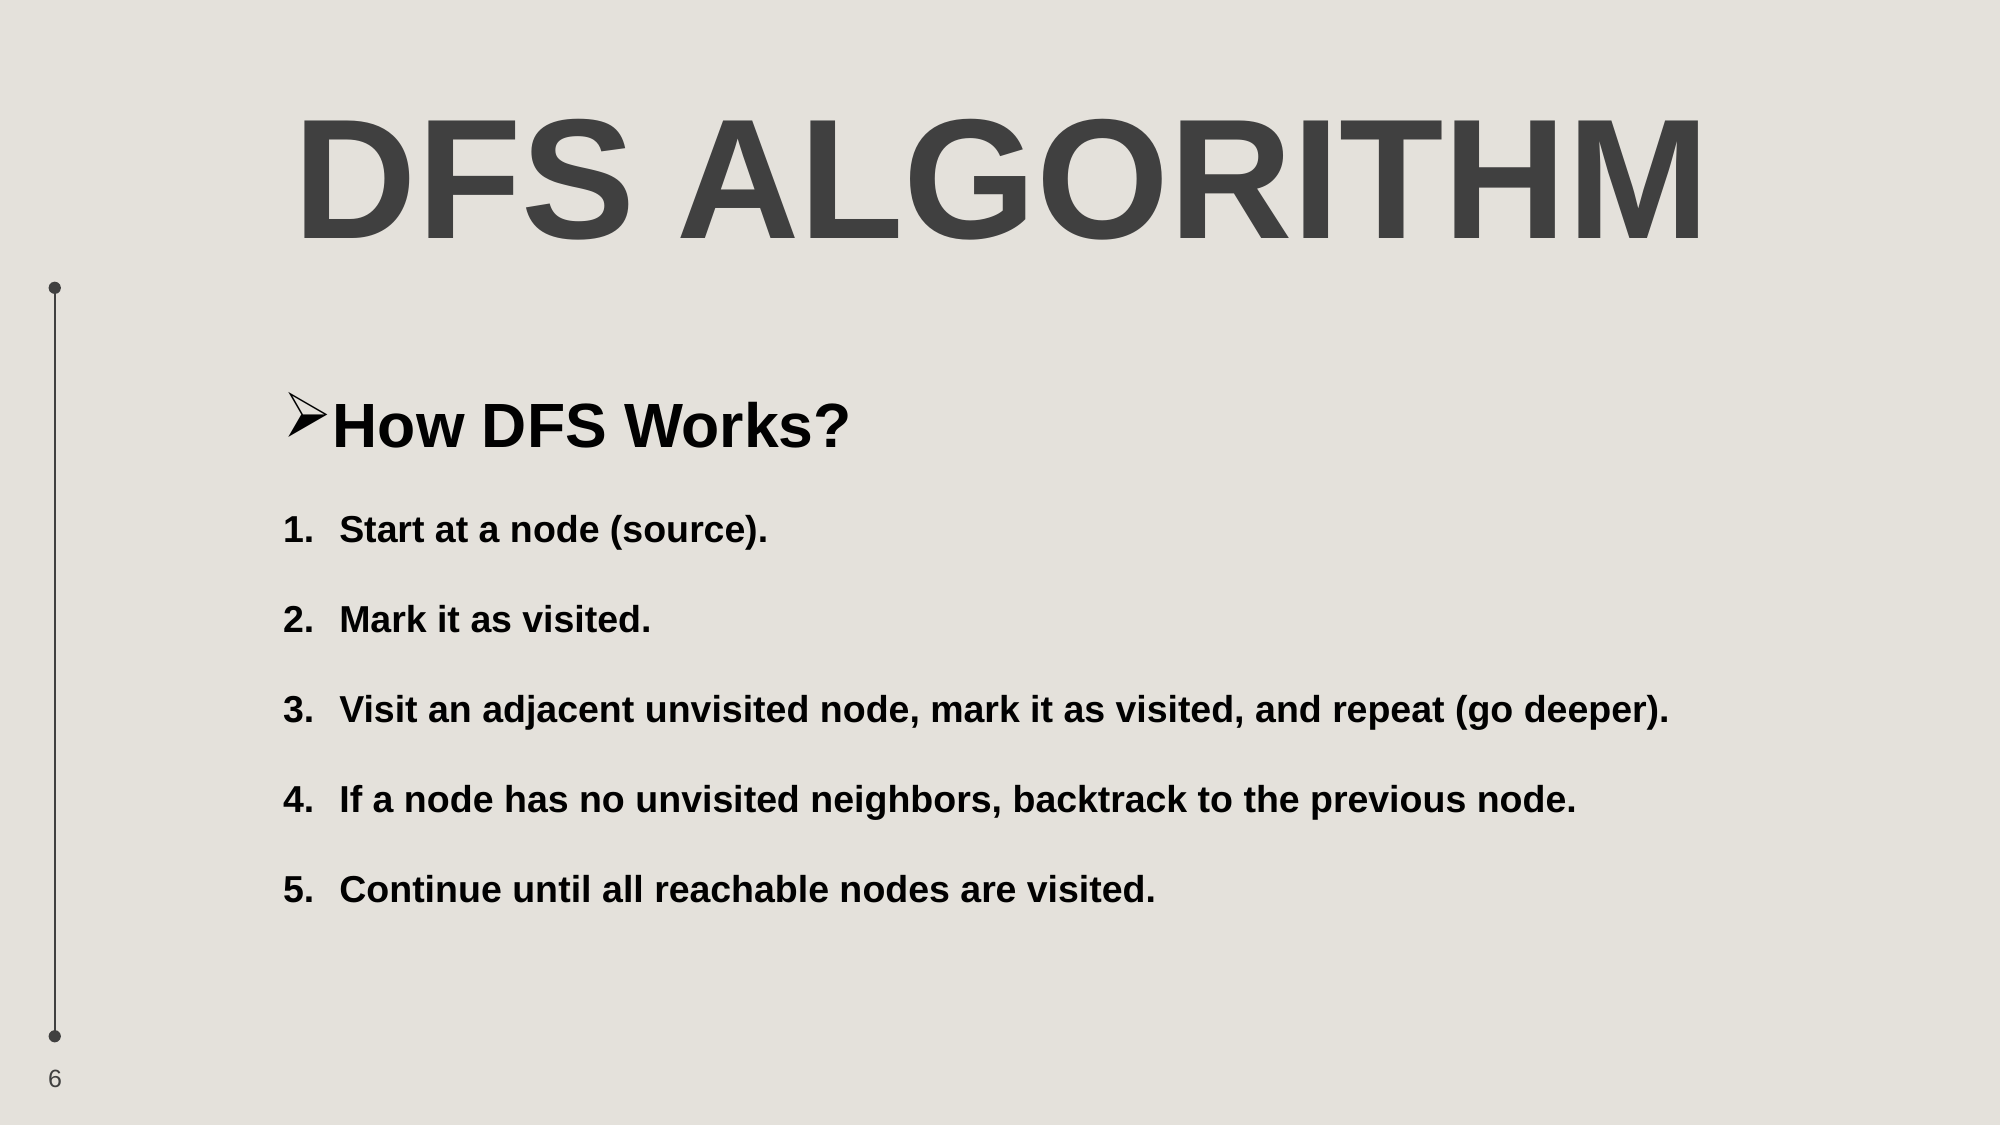

# DFS ALGORITHM
How DFS Works?

Start at a node (source).

Mark it as visited.

Visit an adjacent unvisited node, mark it as visited, and repeat (go deeper).

If a node has no unvisited neighbors, backtrack to the previous node.

Continue until all reachable nodes are visited.
6